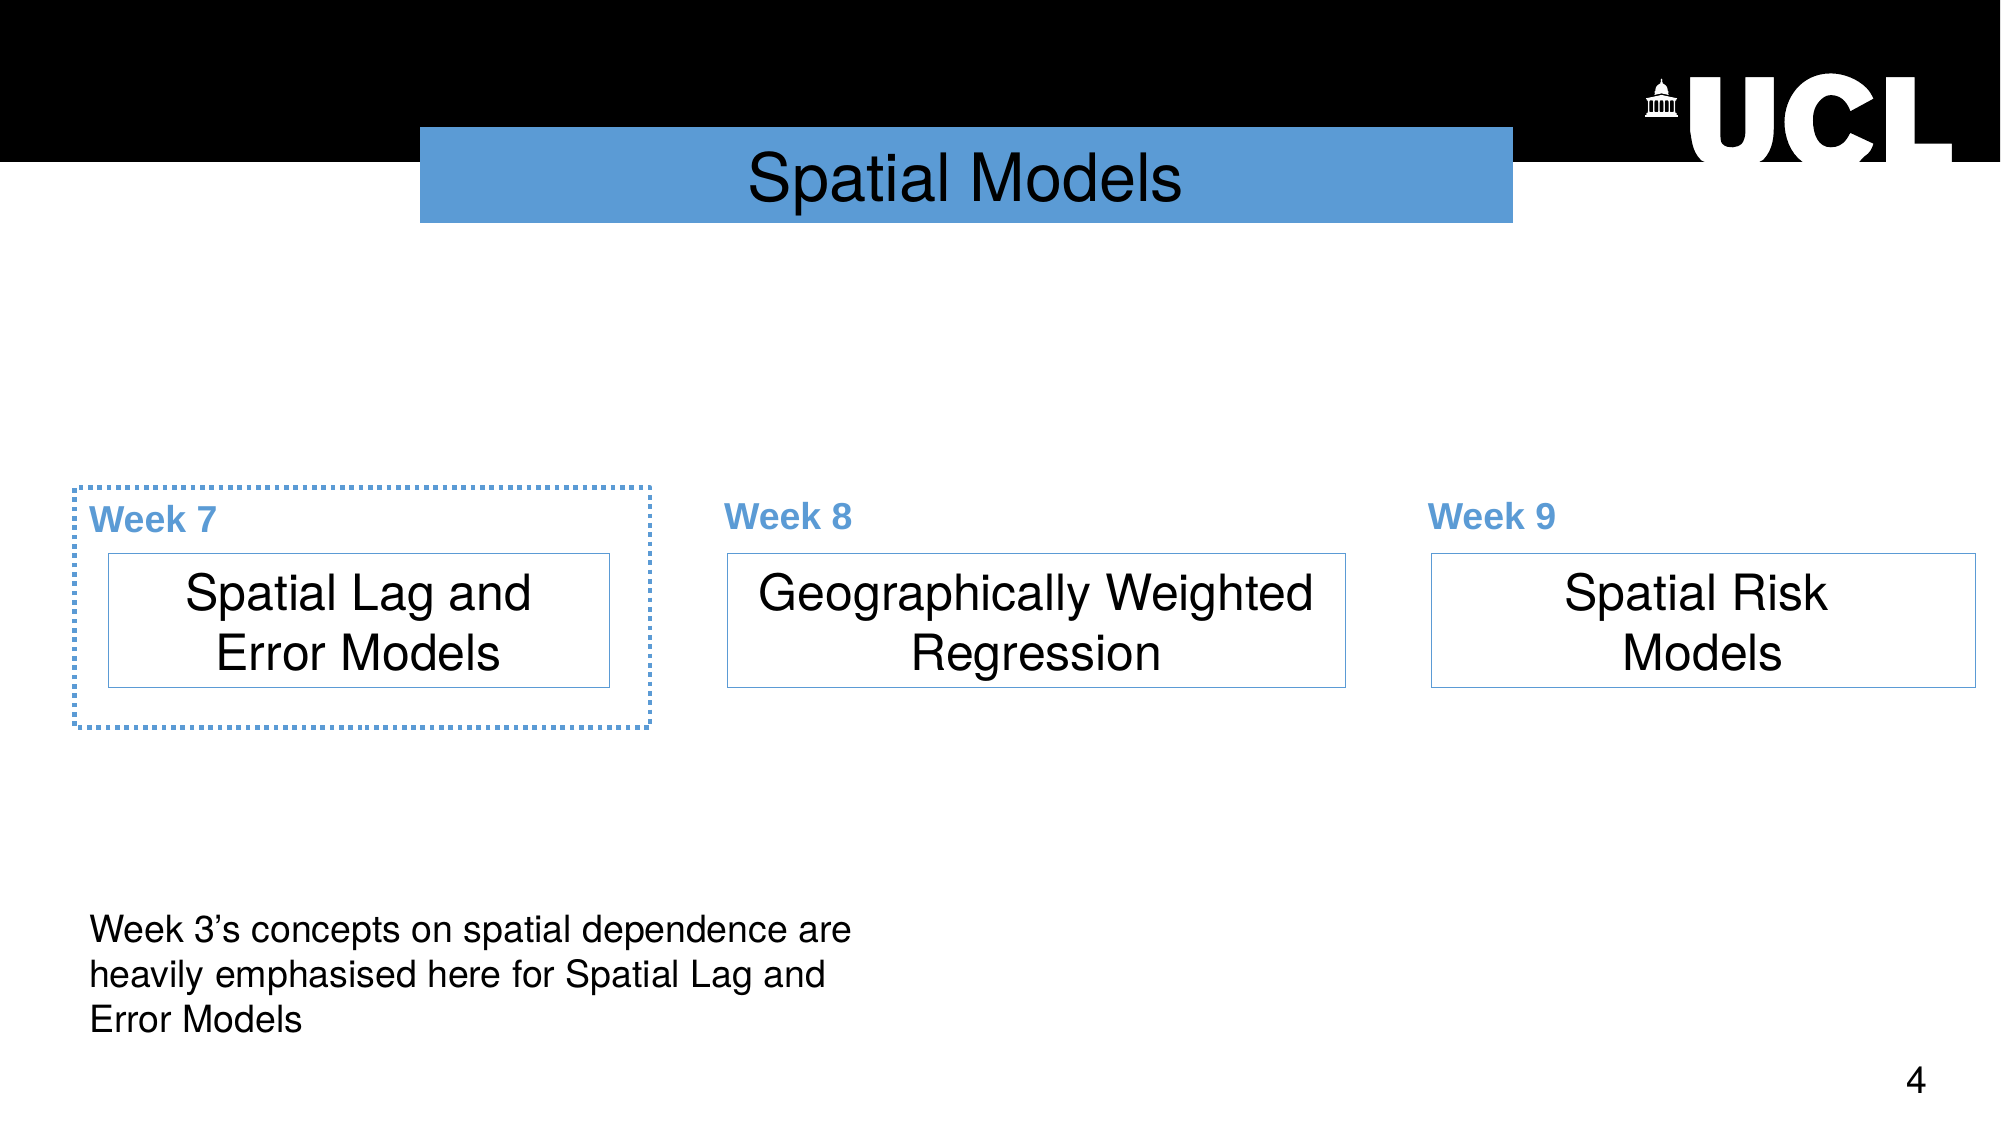

Spatial Models
Week 9

Week 8

Week 7

Spatial Lag and Error Models
Geographically Weighted Regression
Spatial Risk
Models
Week 3’s concepts on spatial dependence are heavily emphasised here for Spatial Lag and Error Models
4